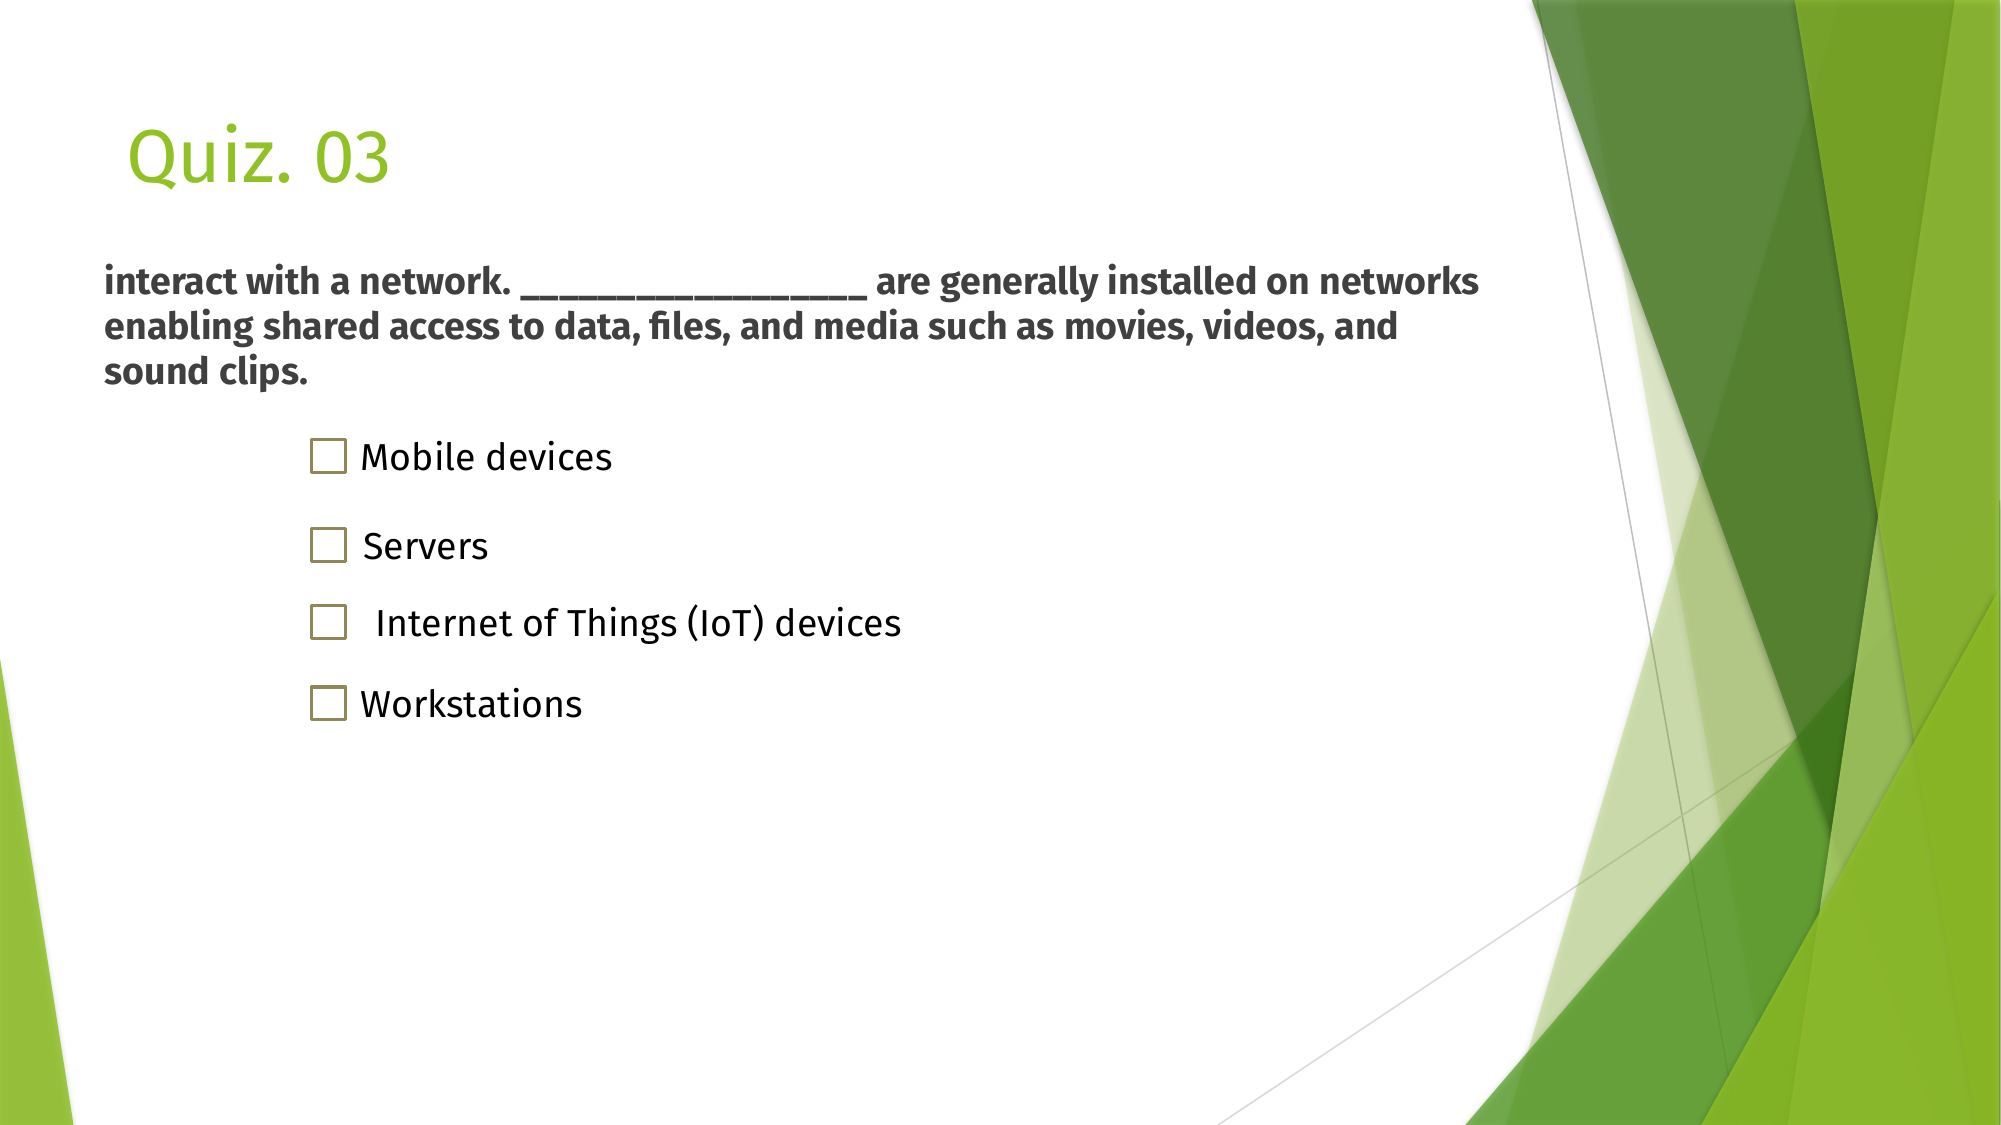

# Quiz. 03
interact with a network. __________________ are generally installed on networks enabling shared access to data, files, and media such as movies, videos, and sound clips.

 Mobile devices

 Servers

  Internet of Things (IoT) devices

 Workstations